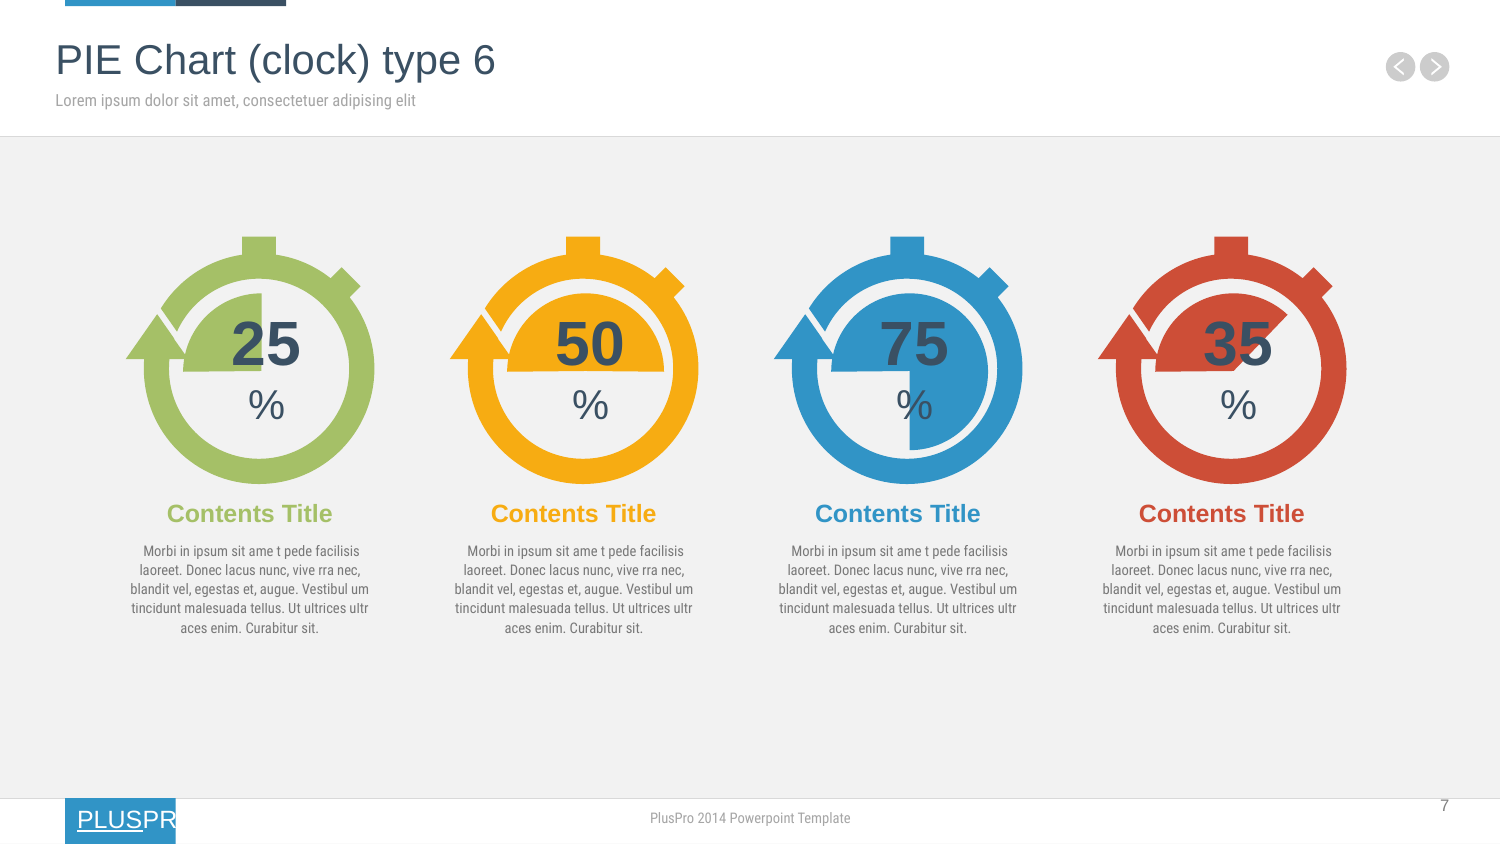

# PIE Chart (clock) type 6
Lorem ipsum dolor sit amet, consectetuer adipising elit

25%

50%

75%

35%
Contents Title
 Morbi in ipsum sit ame t pede facilisis laoreet. Donec lacus nunc, vive rra nec, blandit vel, egestas et, augue. Vestibul um tincidunt malesuada tellus. Ut ultrices ultr aces enim. Curabitur sit.
Contents Title
 Morbi in ipsum sit ame t pede facilisis laoreet. Donec lacus nunc, vive rra nec, blandit vel, egestas et, augue. Vestibul um tincidunt malesuada tellus. Ut ultrices ultr aces enim. Curabitur sit.
Contents Title
 Morbi in ipsum sit ame t pede facilisis laoreet. Donec lacus nunc, vive rra nec, blandit vel, egestas et, augue. Vestibul um tincidunt malesuada tellus. Ut ultrices ultr aces enim. Curabitur sit.
Contents Title
 Morbi in ipsum sit ame t pede facilisis laoreet. Donec lacus nunc, vive rra nec, blandit vel, egestas et, augue. Vestibul um tincidunt malesuada tellus. Ut ultrices ultr aces enim. Curabitur sit.
7